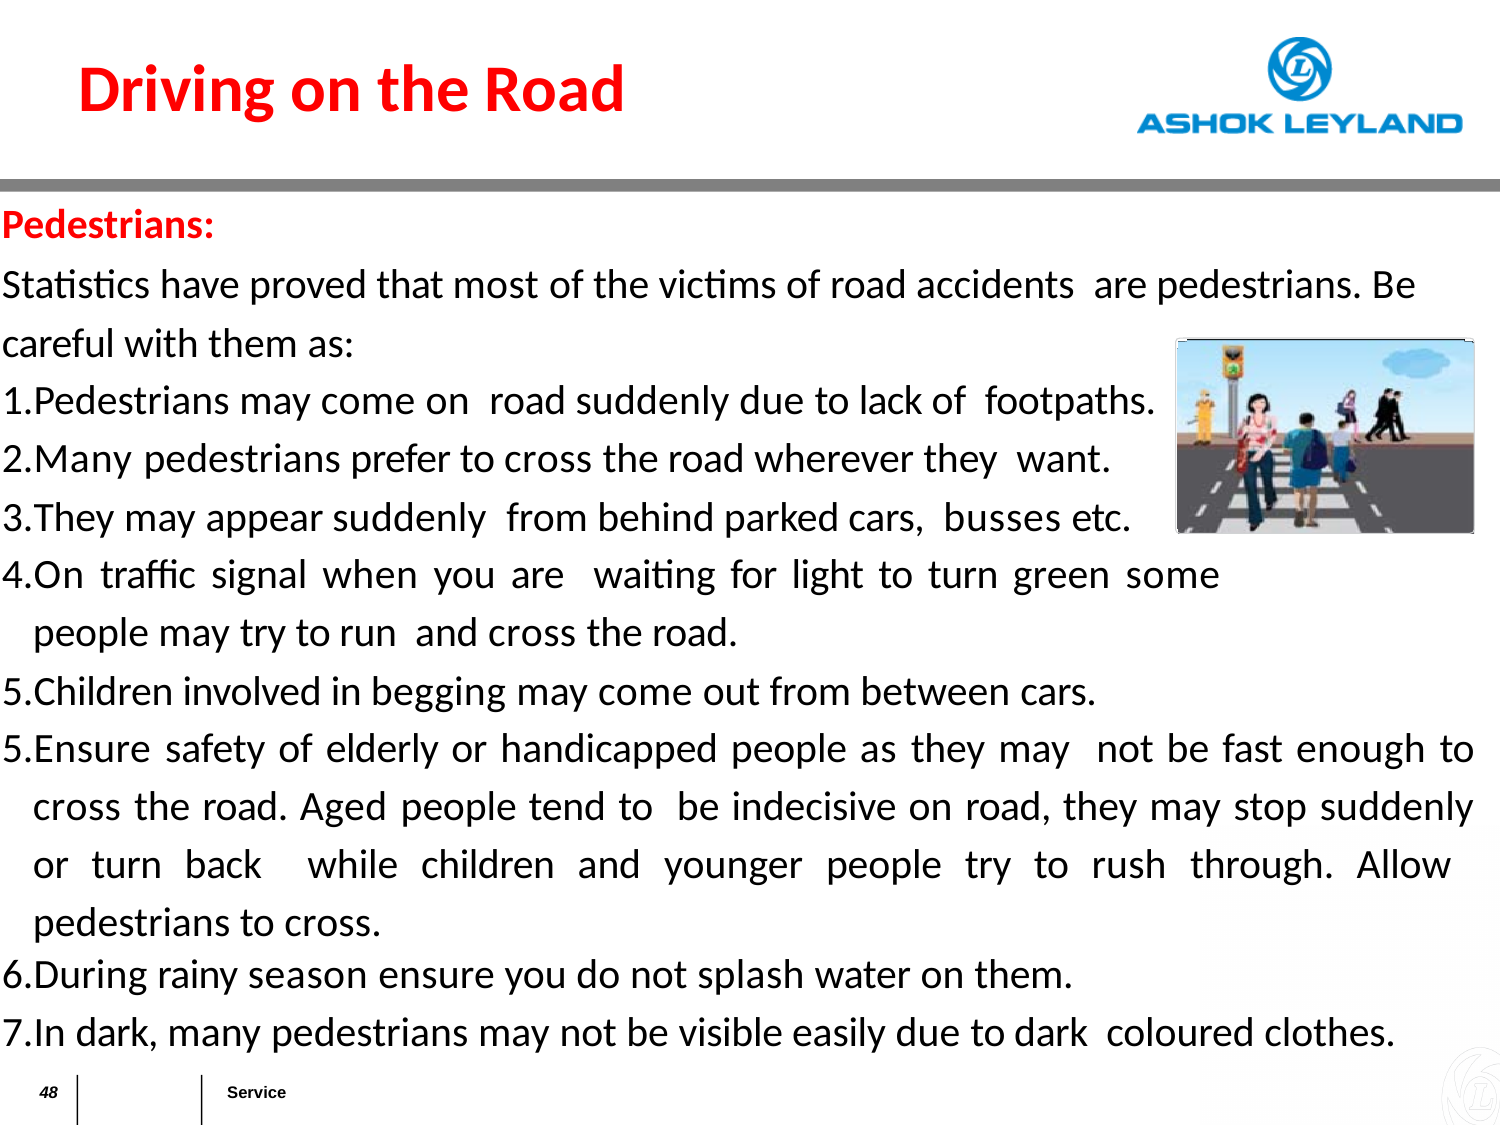

Driving on the Road
Pedestrians:
Statistics have proved that most of the victims of road accidents  are pedestrians. Be careful with them as:
Pedestrians may come on  road suddenly due to lack of  footpaths.
Many pedestrians prefer to cross the road wherever they  want.
They may appear suddenly  from behind parked cars,  busses etc.
On traffic signal when you are  waiting for light to turn green some people may try to run  and cross the road.
Children involved in begging may come out from between cars.
Ensure safety of elderly or handicapped people as they may  not be fast enough to cross the road. Aged people tend to  be indecisive on road, they may stop suddenly or turn back  while children and younger people try to rush through. Allow  pedestrians to cross.
During rainy season ensure you do not splash water on them.
In dark, many pedestrians may not be visible easily due to dark  coloured clothes.